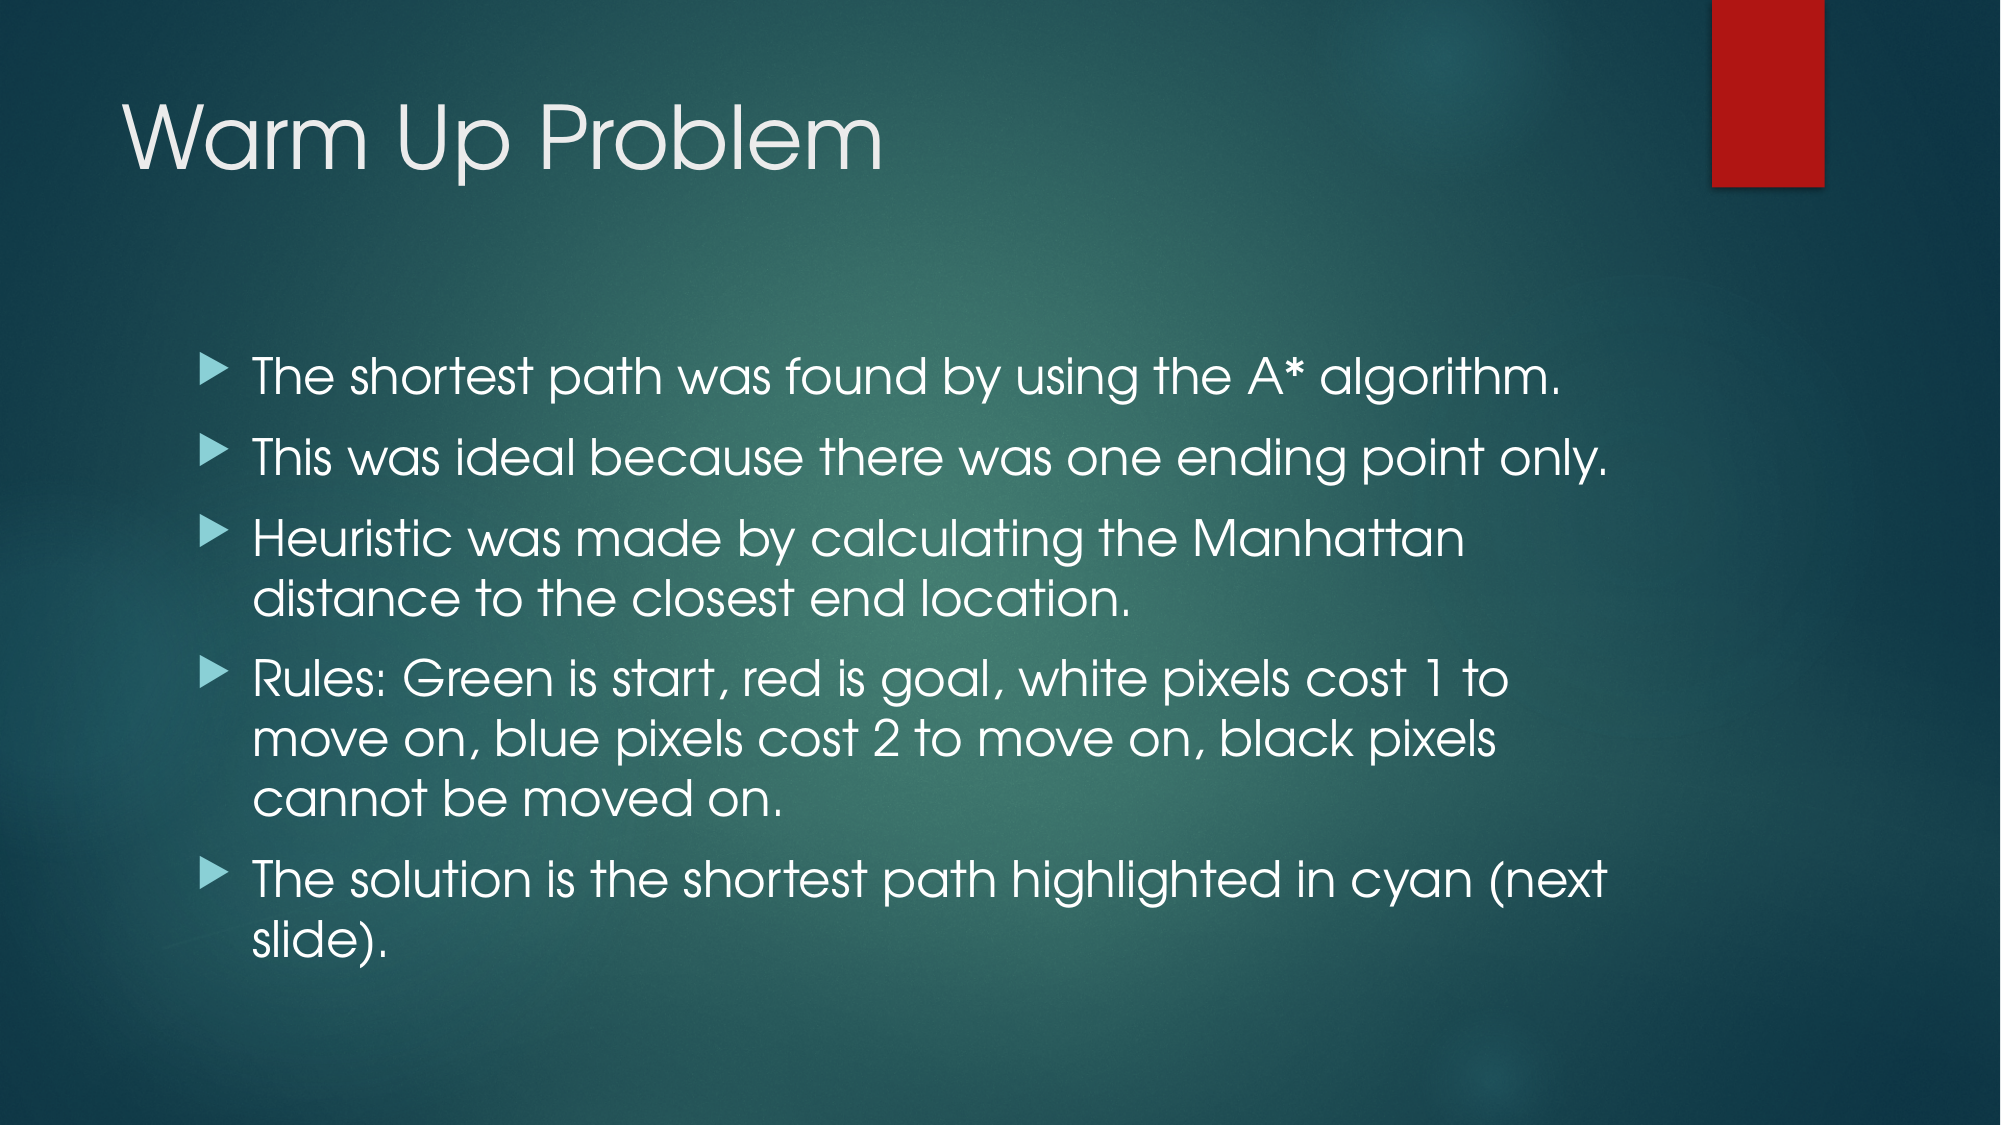

# Warm Up Problem
The shortest path was found by using the A* algorithm.
This was ideal because there was one ending point only.
Heuristic was made by calculating the Manhattan distance to the closest end location.
Rules: Green is start, red is goal, white pixels cost 1 to move on, blue pixels cost 2 to move on, black pixels cannot be moved on.
The solution is the shortest path highlighted in cyan (next slide).